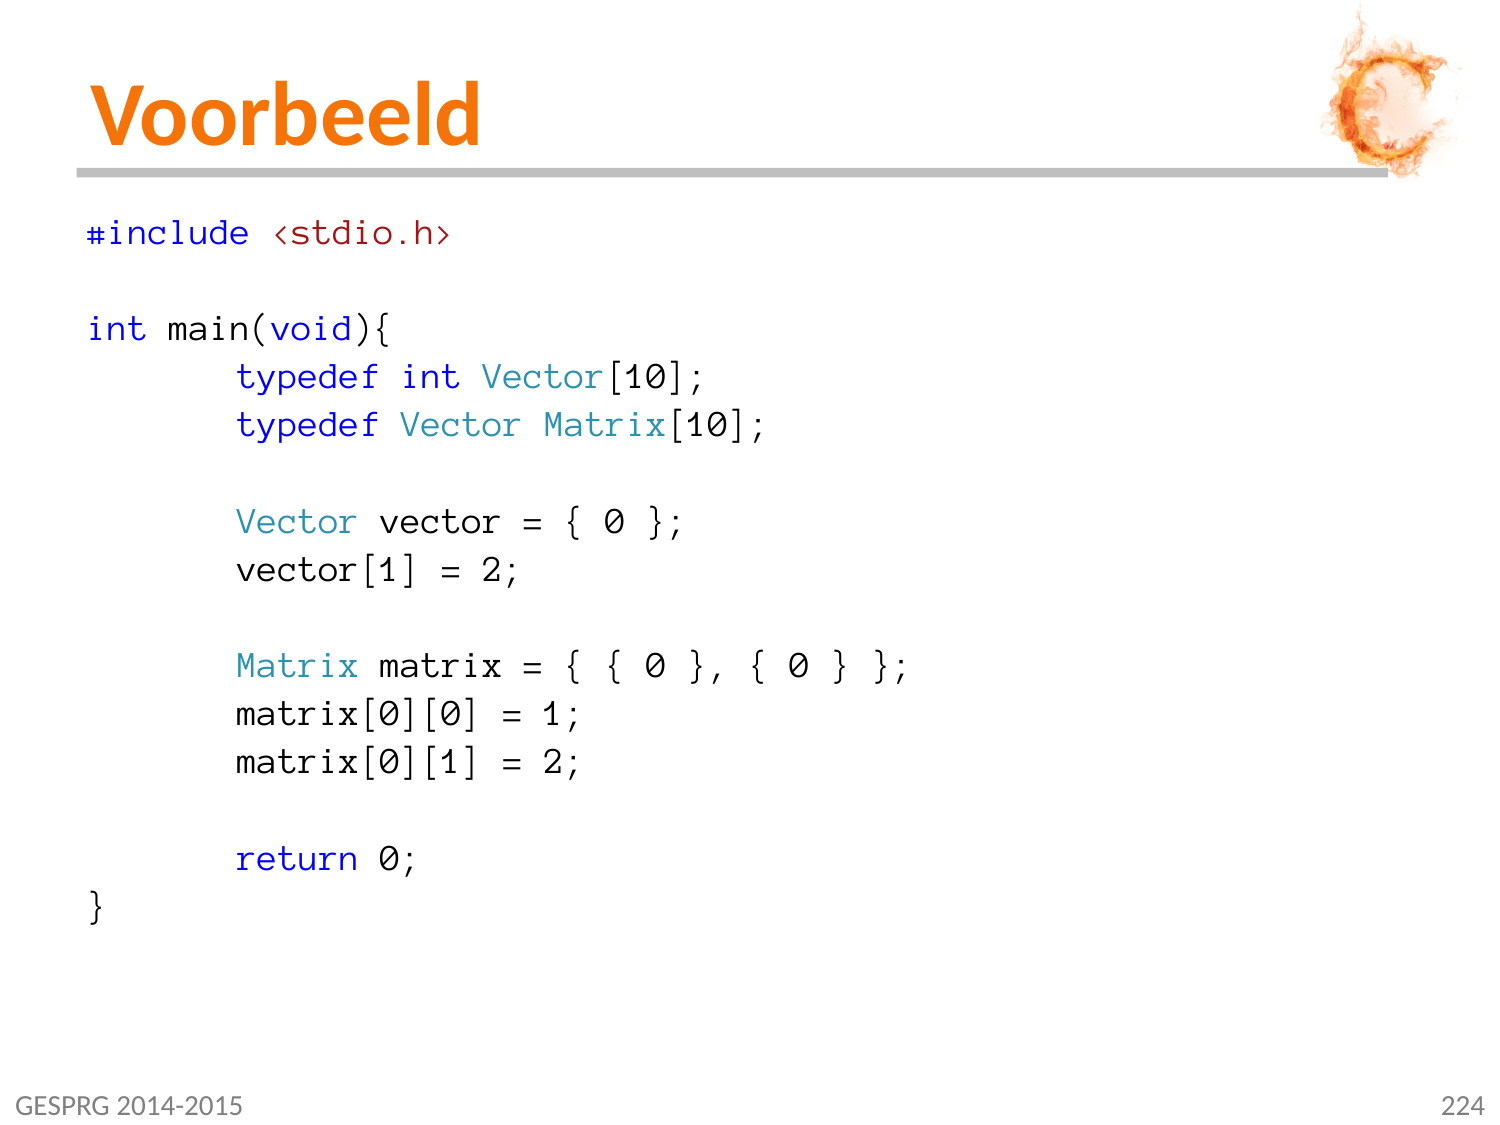

# Voorbeeld
#include <stdio.h>

int main(void){
	typedef int Vector[10];
	typedef Vector Matrix[10];

	Vector vector = { 0 };
	vector[1] = 2;

	Matrix matrix = { { 0 }, { 0 } };
	matrix[0][0] = 1;
	matrix[0][1] = 2;

	return 0;
}
GESPRG 2014-2015
224